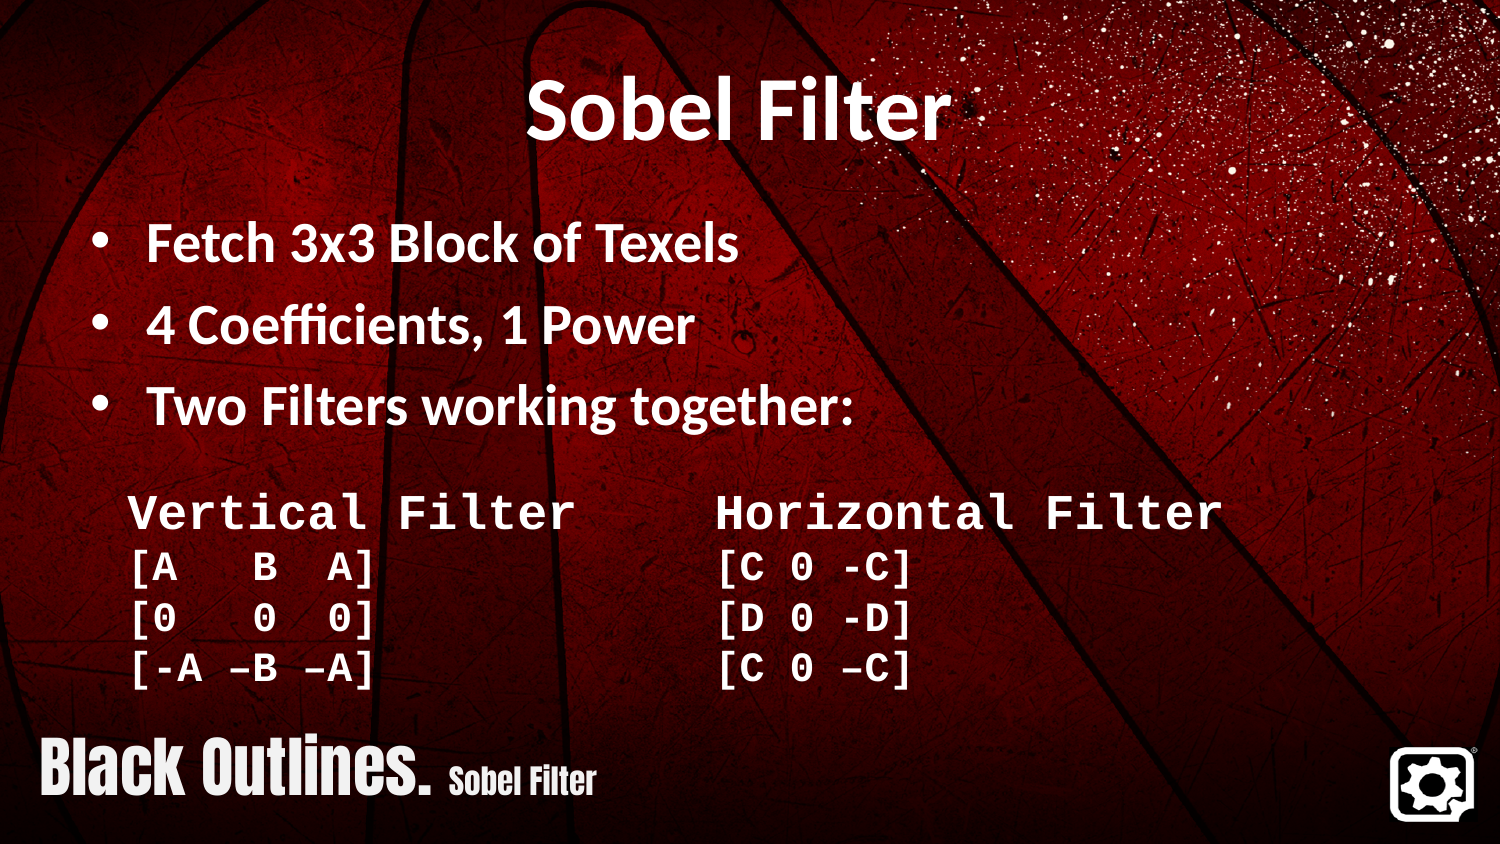

# Sobel Filter
Fetch 3x3 Block of Texels
4 Coefficients, 1 Power
Two Filters working together:
Vertical Filter
[A   B  A]
[0   0  0]
[-A –B –A]
Horizontal Filter
[C 0 -C]
[D 0 -D]
[C 0 –C]
Black Outlines. Sobel Filter